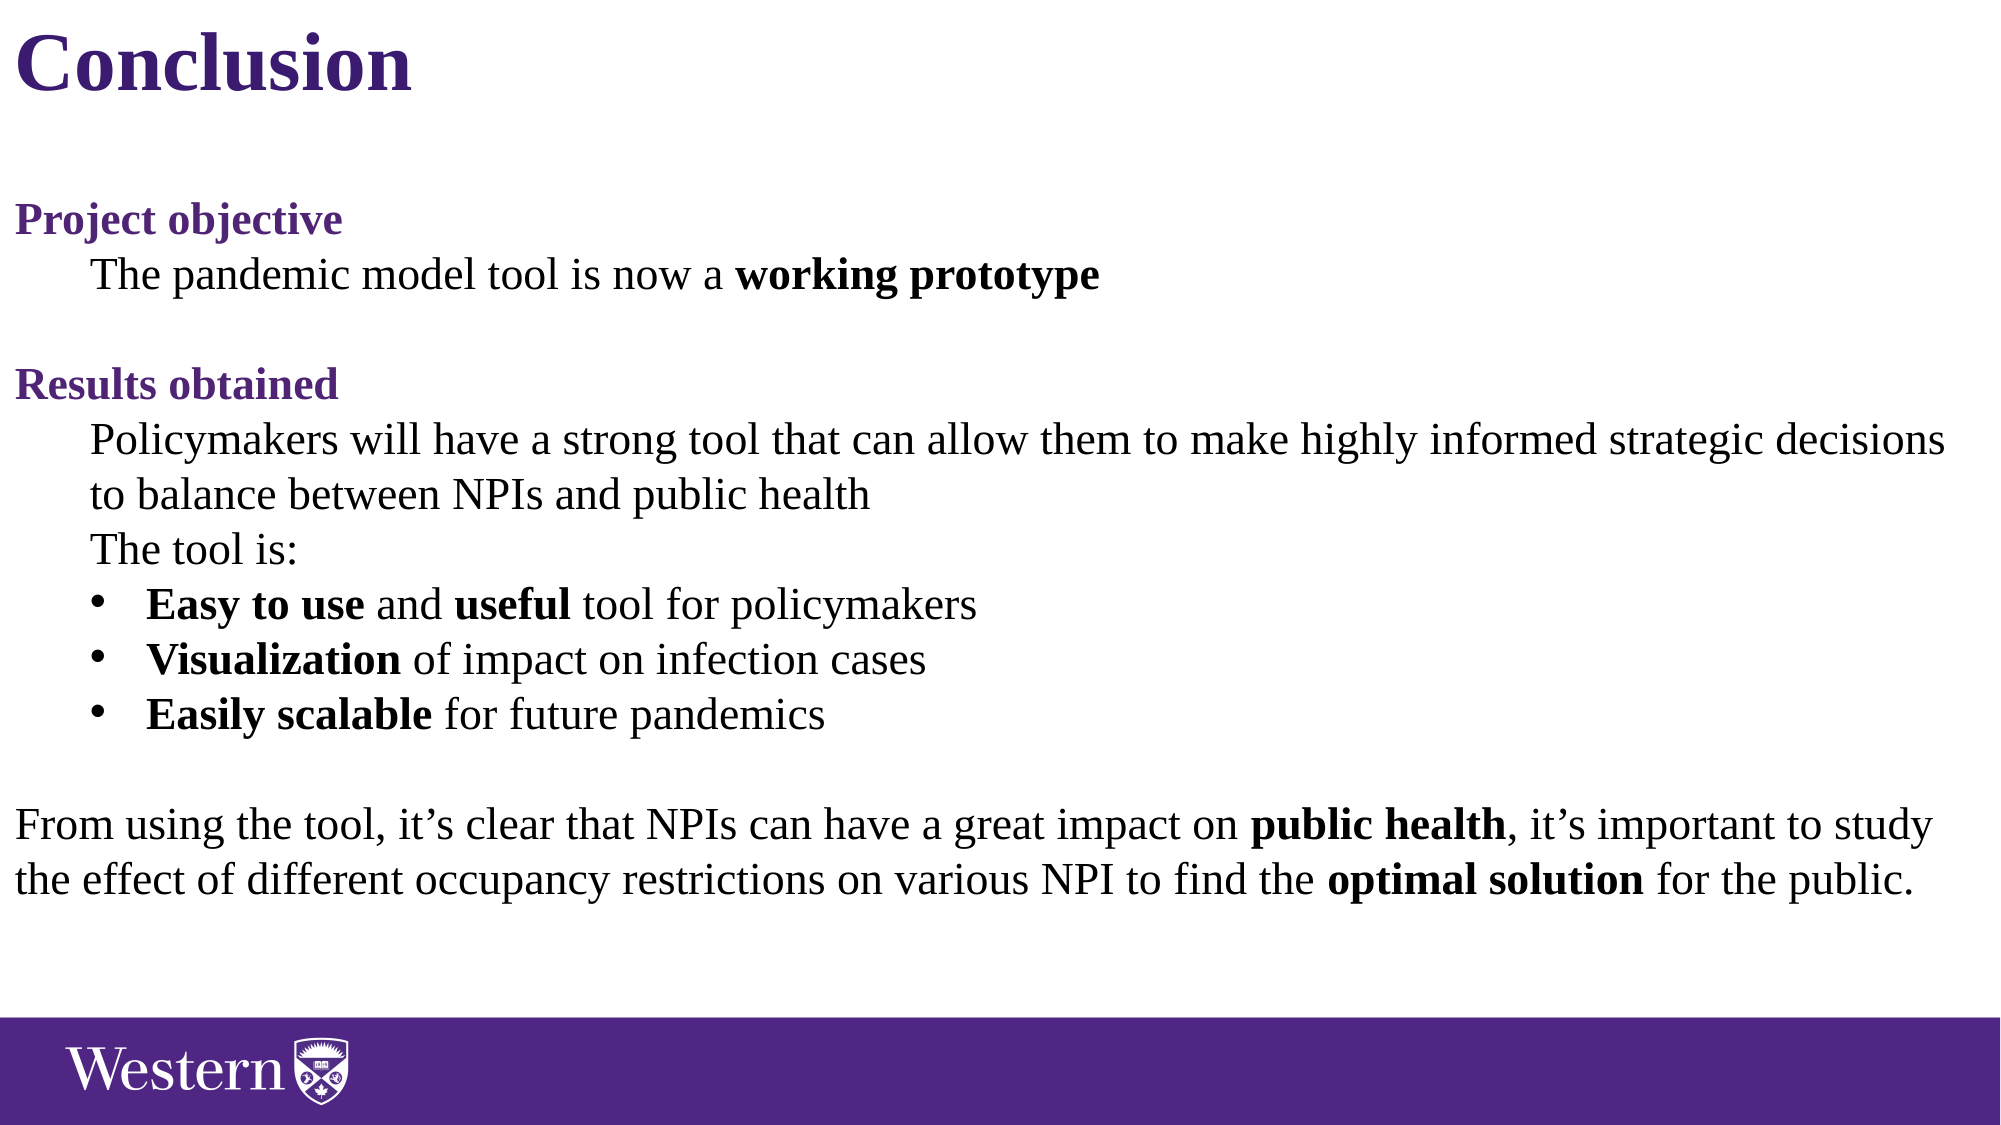

Conclusion

Project objective
The pandemic model tool is now a working prototype

Results obtained
Policymakers will have a strong tool that can allow them to make highly informed strategic decisions to balance between NPIs and public health
The tool is:
Easy to use and useful tool for policymakers
Visualization of impact on infection cases
Easily scalable for future pandemics

From using the tool, it’s clear that NPIs can have a great impact on public health, it’s important to study the effect of different occupancy restrictions on various NPI to find the optimal solution for the public.